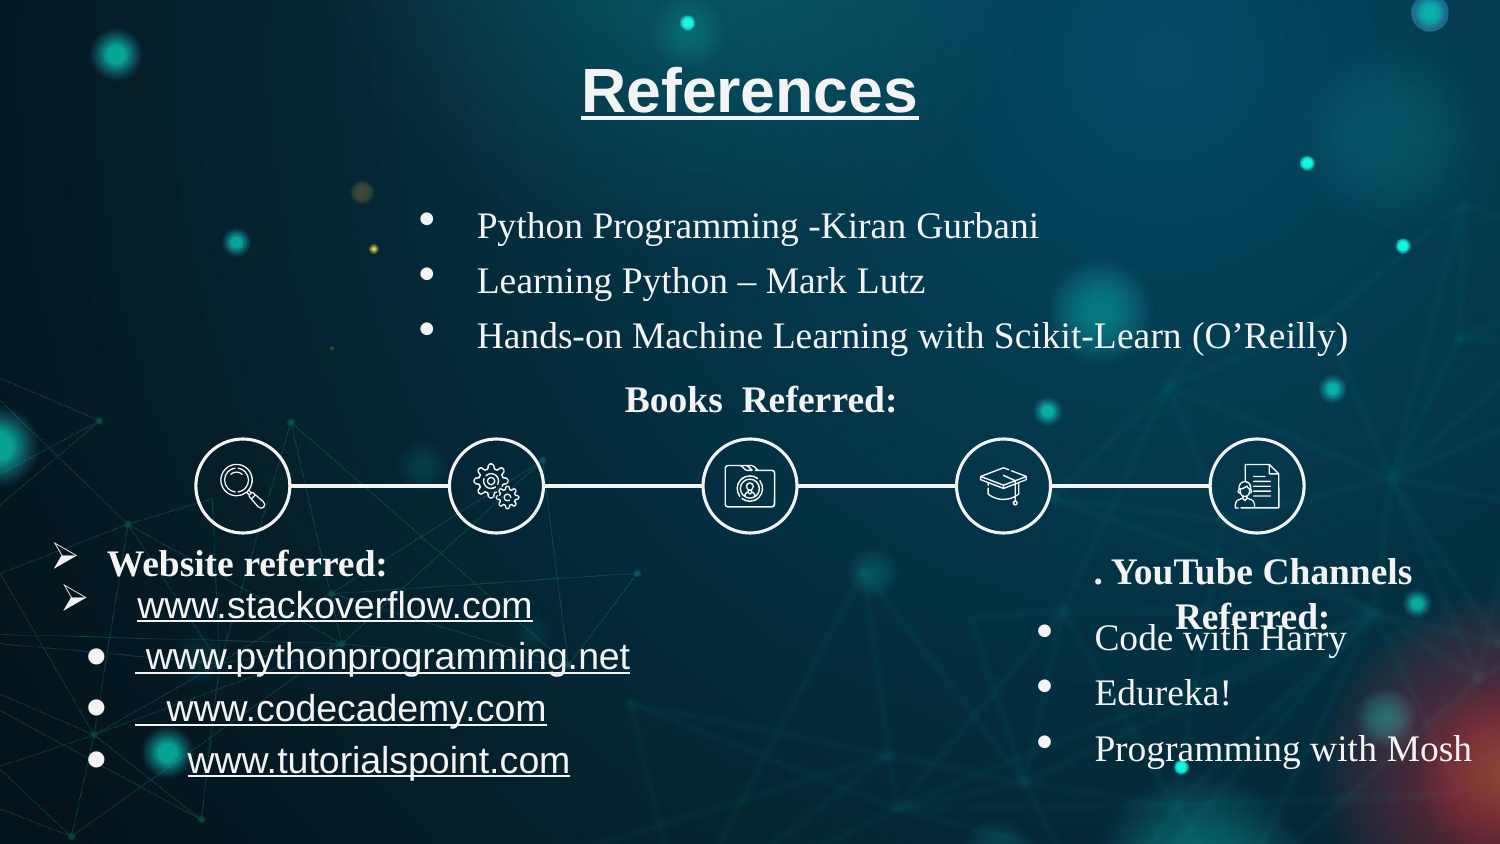

# References
Python Programming -Kiran Gurbani
Learning Python – Mark Lutz
Hands-on Machine Learning with Scikit-Learn (O’Reilly)
Books  Referred:

Website referred:
. YouTube Channels Referred:
  www.stackoverflow.com
 www.pythonprogramming.net
   www.codecademy.com
     www.tutorialspoint.com

Code with Harry
Edureka!
Programming with Mosh